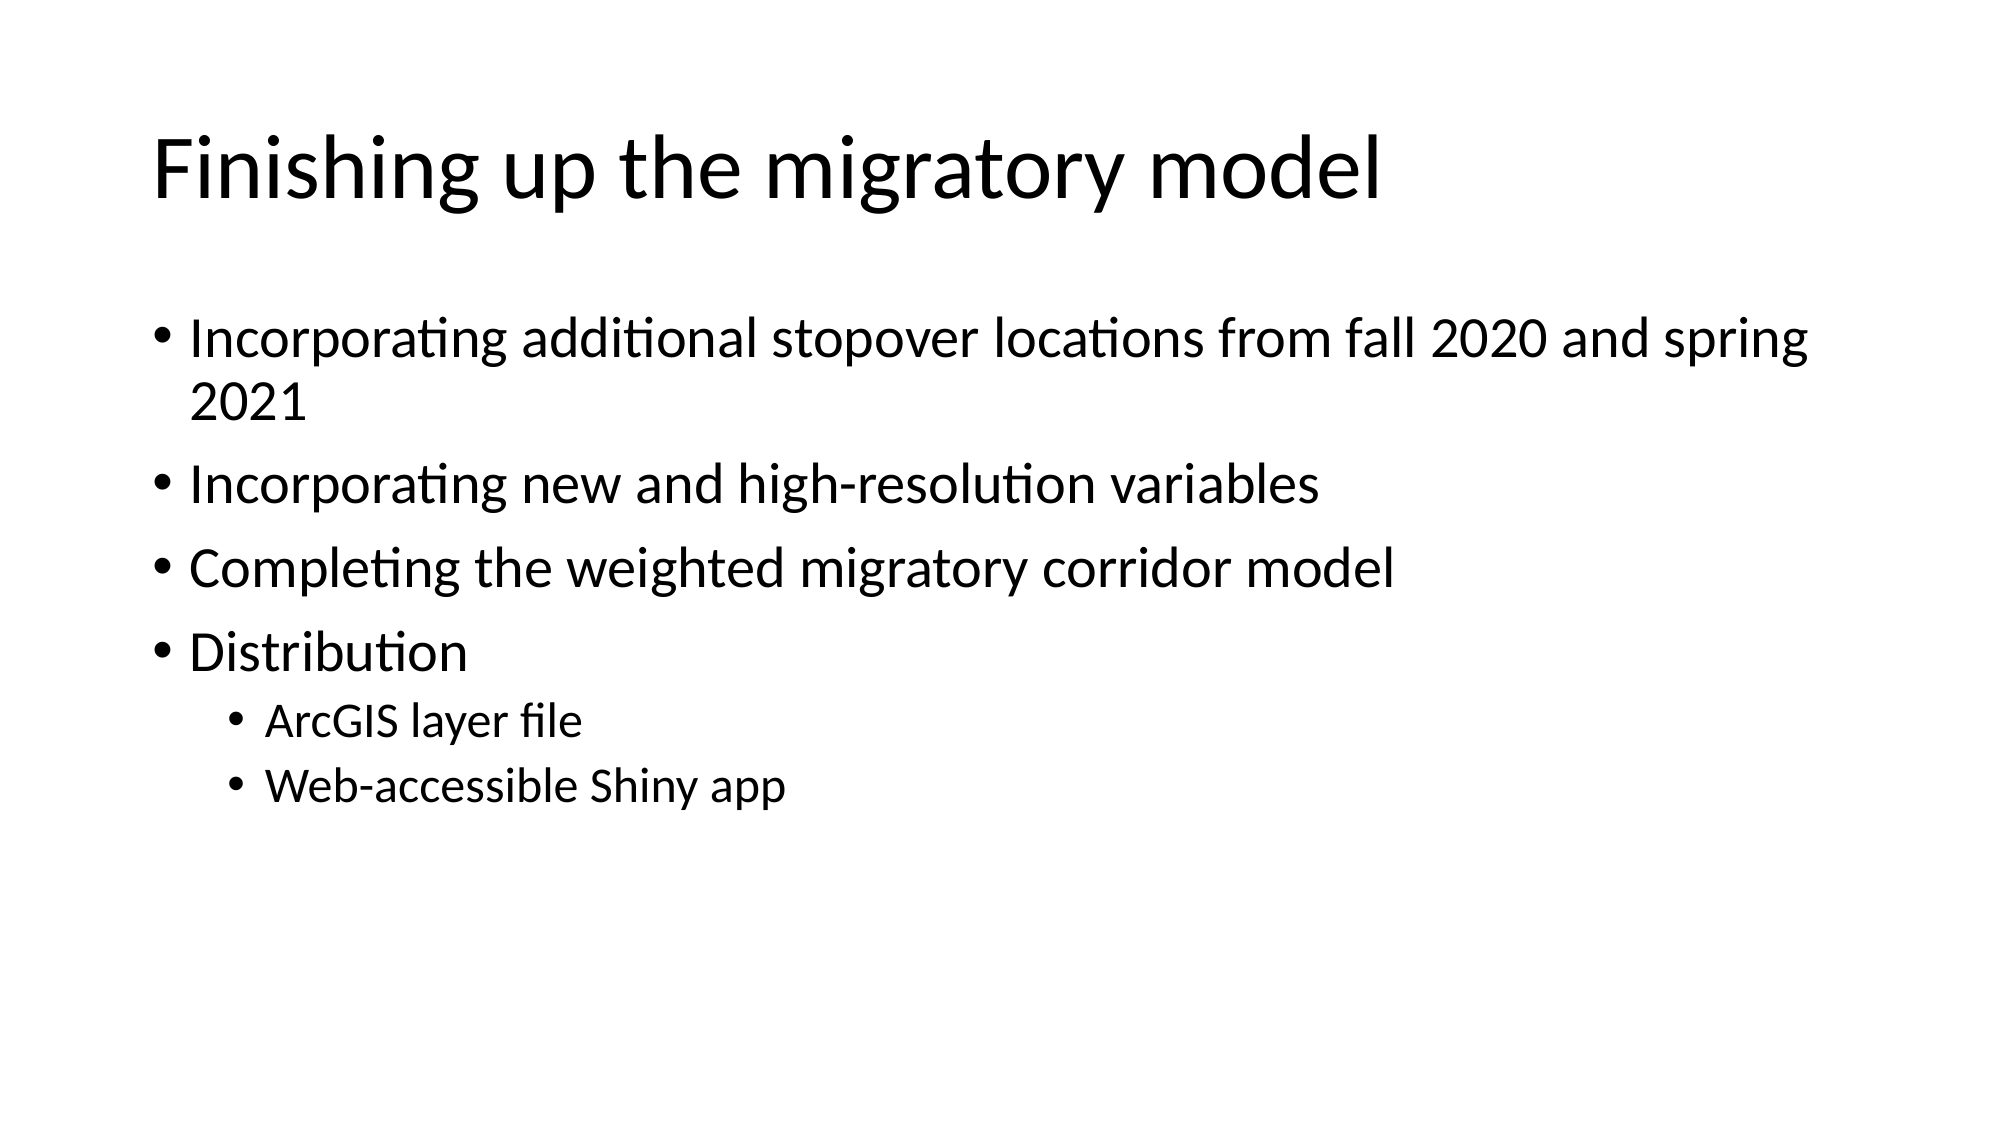

# Finishing up the migratory model
Incorporating additional stopover locations from fall 2020 and spring 2021
Incorporating new and high-resolution variables
Completing the weighted migratory corridor model
Distribution
ArcGIS layer file
Web-accessible Shiny app